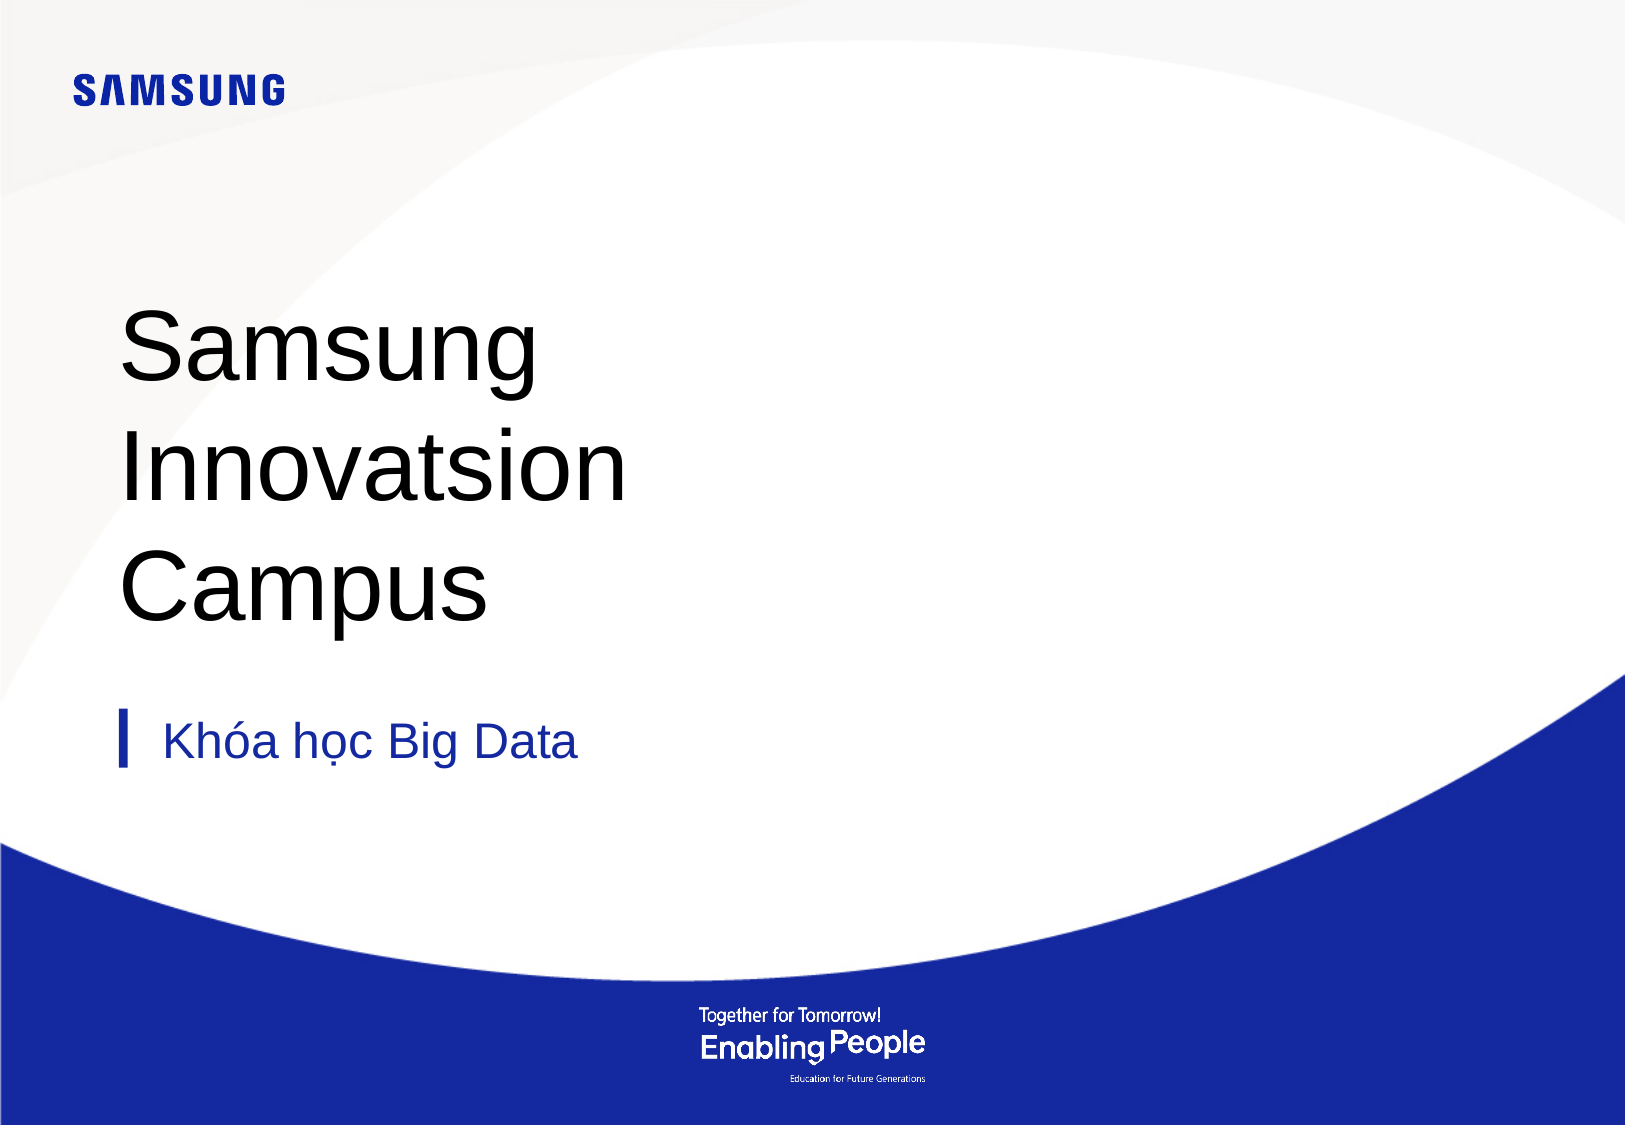

Samsung
Innovatsion
Campus

Khóa học Big Data